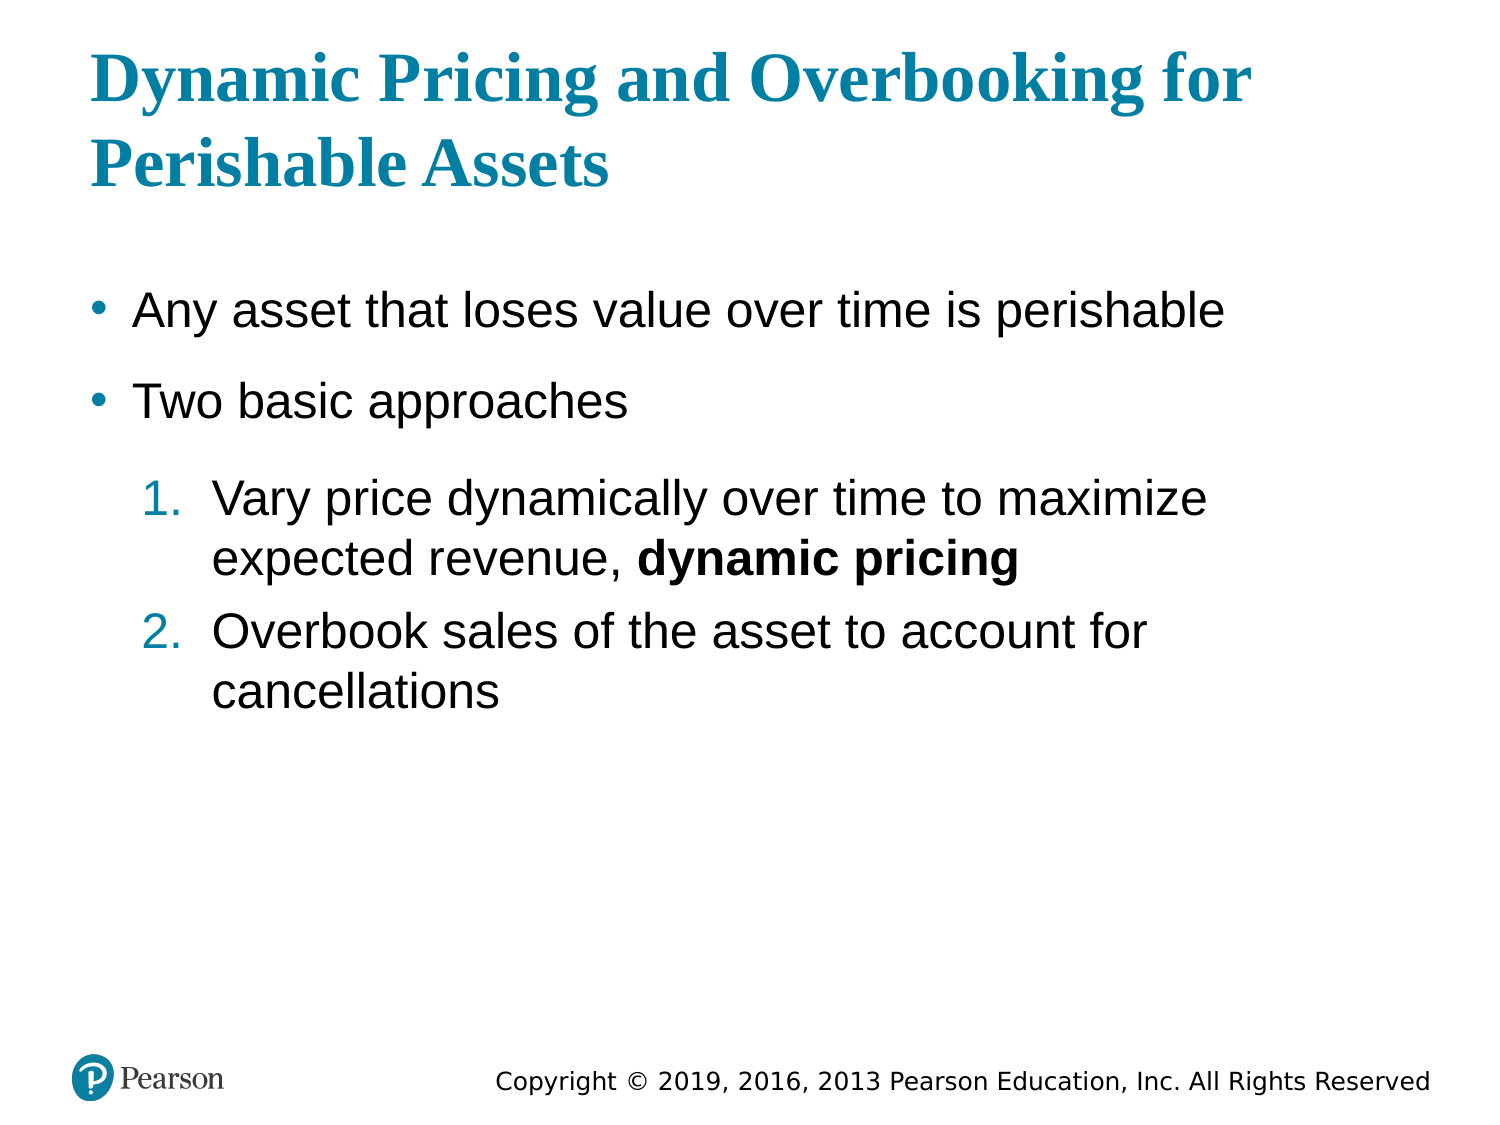

# Dynamic Pricing and Overbooking for Perishable Assets
Any asset that loses value over time is perishable
Two basic approaches
Vary price dynamically over time to maximize expected revenue, dynamic pricing
Overbook sales of the asset to account for cancellations